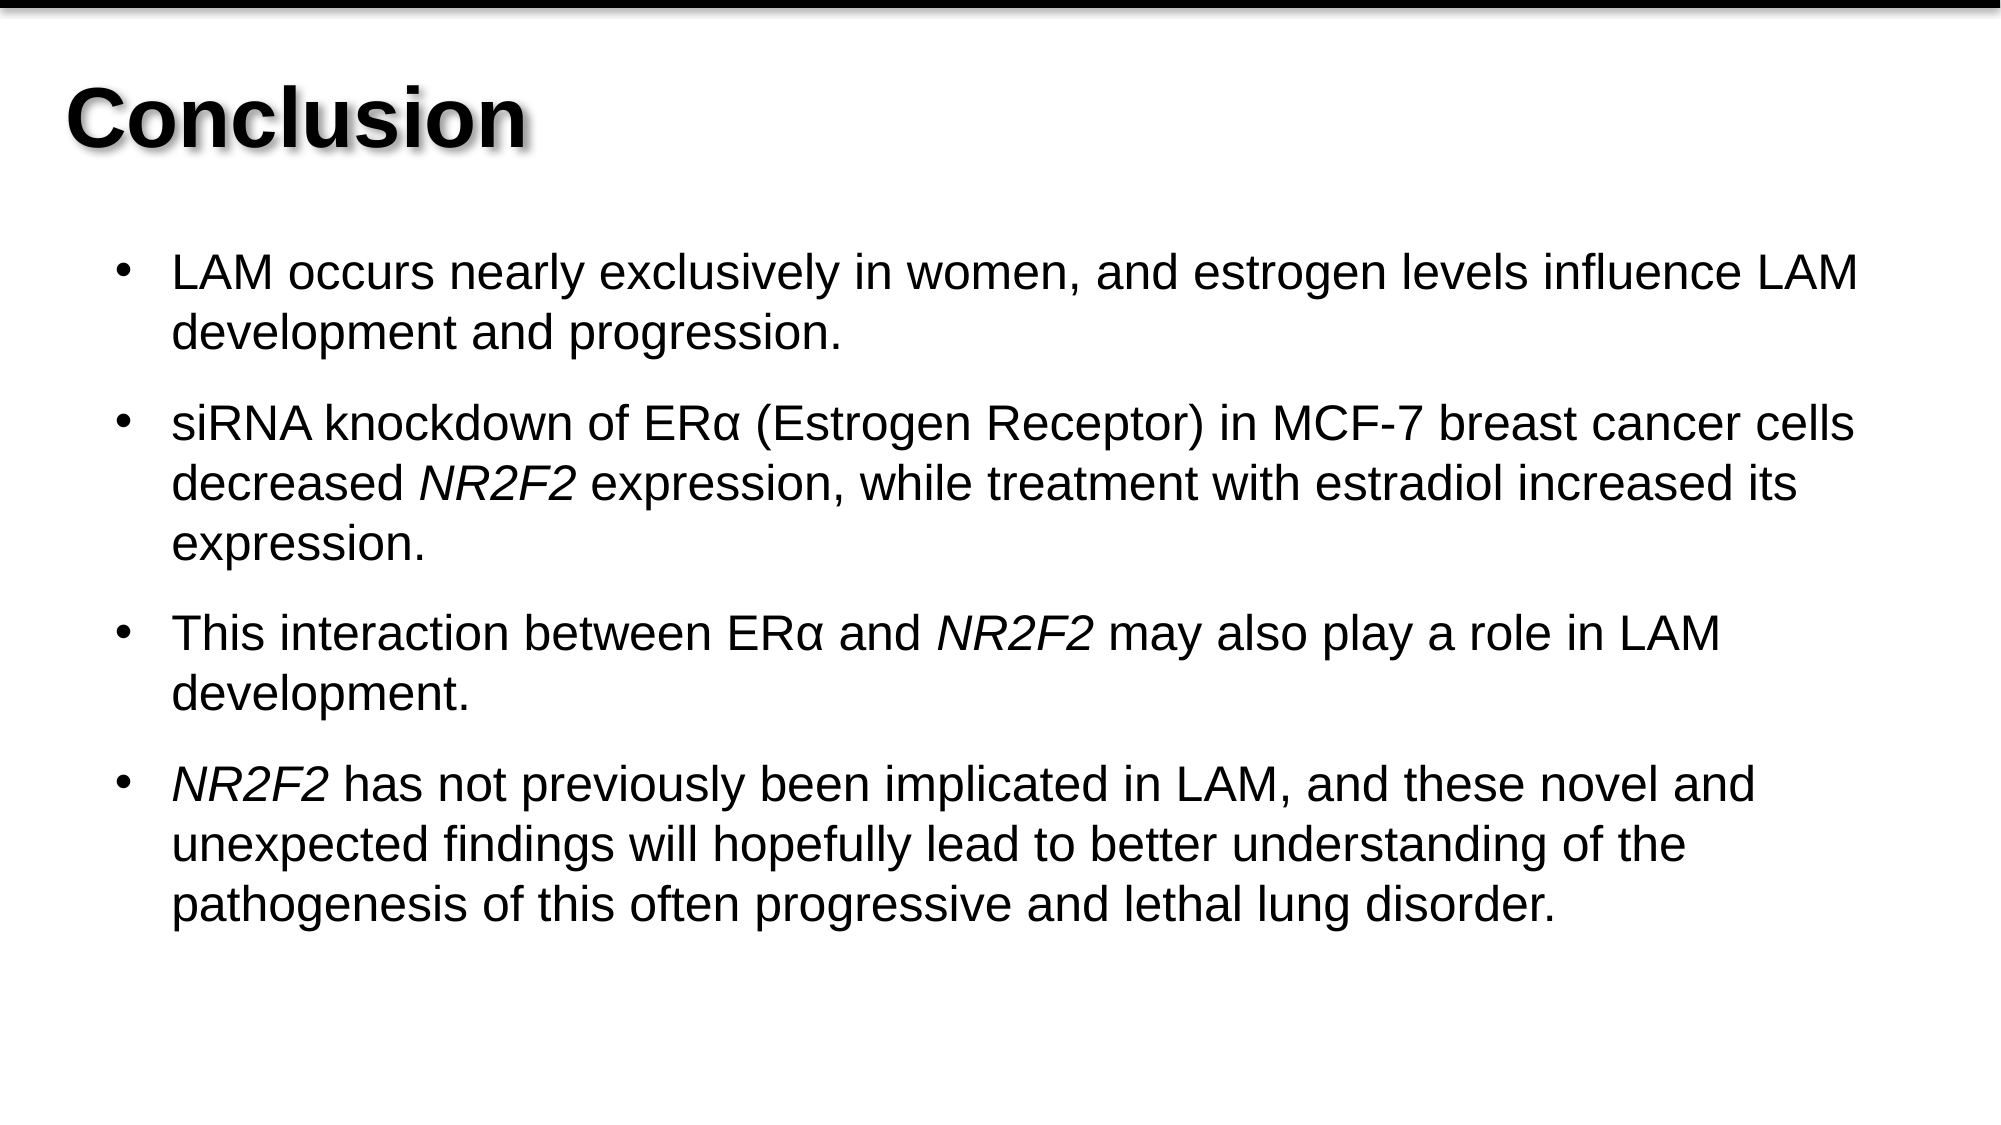

# Conclusion
LAM occurs nearly exclusively in women, and estrogen levels influence LAM development and progression.
siRNA knockdown of ERα (Estrogen Receptor) in MCF-7 breast cancer cells decreased NR2F2 expression, while treatment with estradiol increased its expression.
This interaction between ERα and NR2F2 may also play a role in LAM development.
NR2F2 has not previously been implicated in LAM, and these novel and unexpected findings will hopefully lead to better understanding of the pathogenesis of this often progressive and lethal lung disorder.